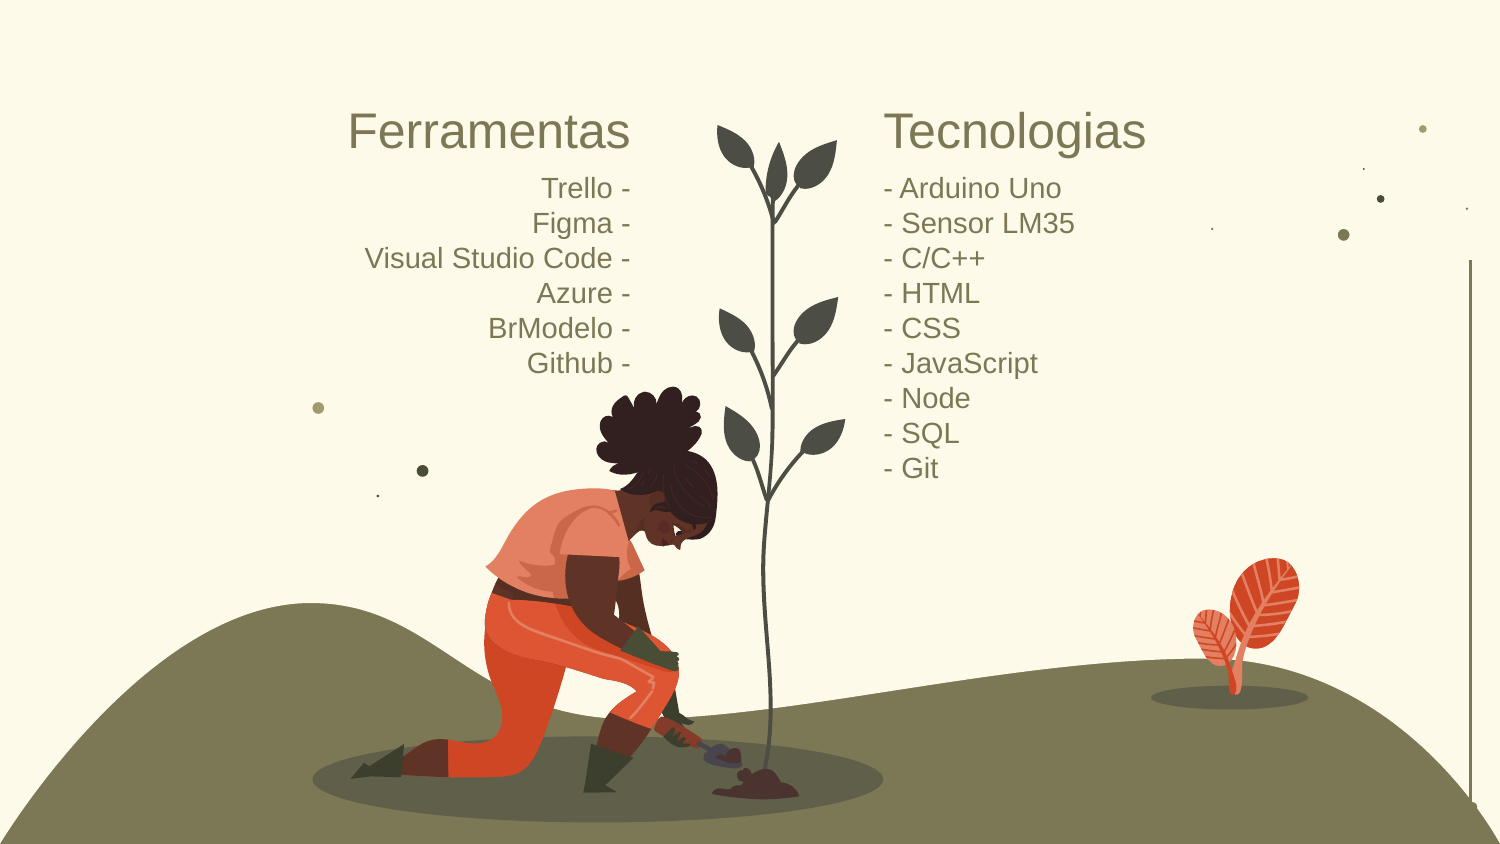

# Ferramentas
Tecnologias

Trello -
Figma -
Visual Studio Code -
Azure -
BrModelo -
Github -

- Arduino Uno
- Sensor LM35
- C/C++
- HTML
- CSS
- JavaScript
- Node
- SQL
- Git

22